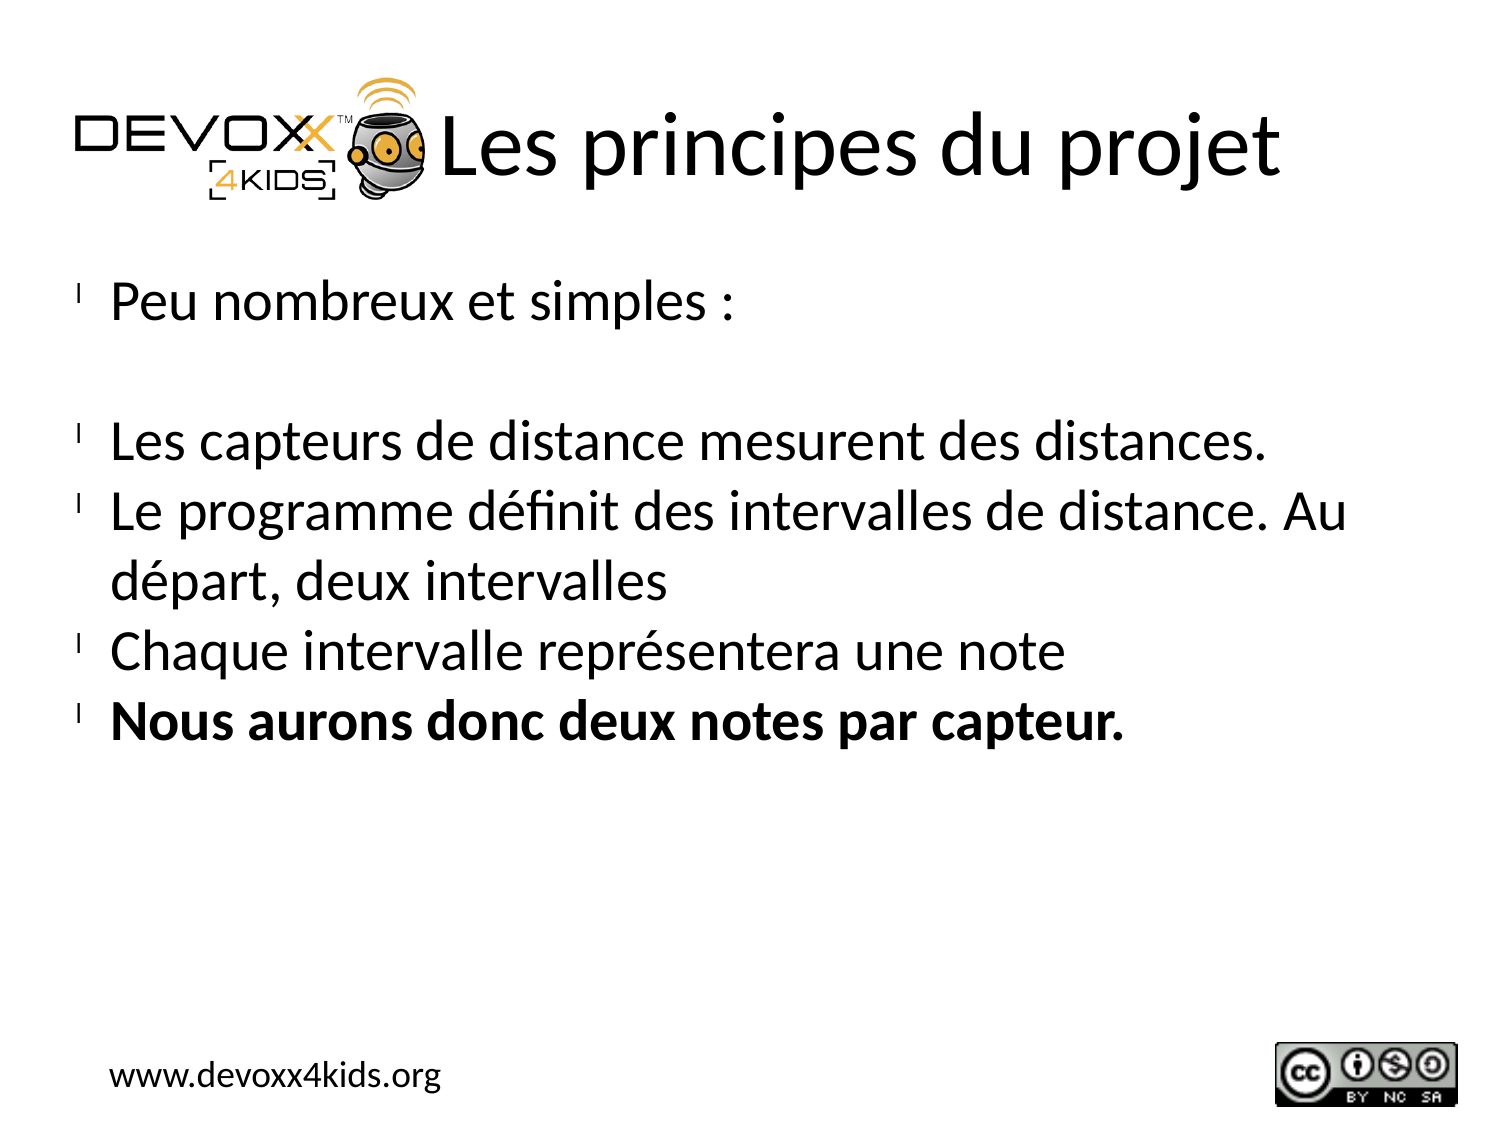

Les principes du projet
Peu nombreux et simples :

Les capteurs de distance mesurent des distances.
Le programme définit des intervalles de distance. Au départ, deux intervalles
Chaque intervalle représentera une note
Nous aurons donc deux notes par capteur.